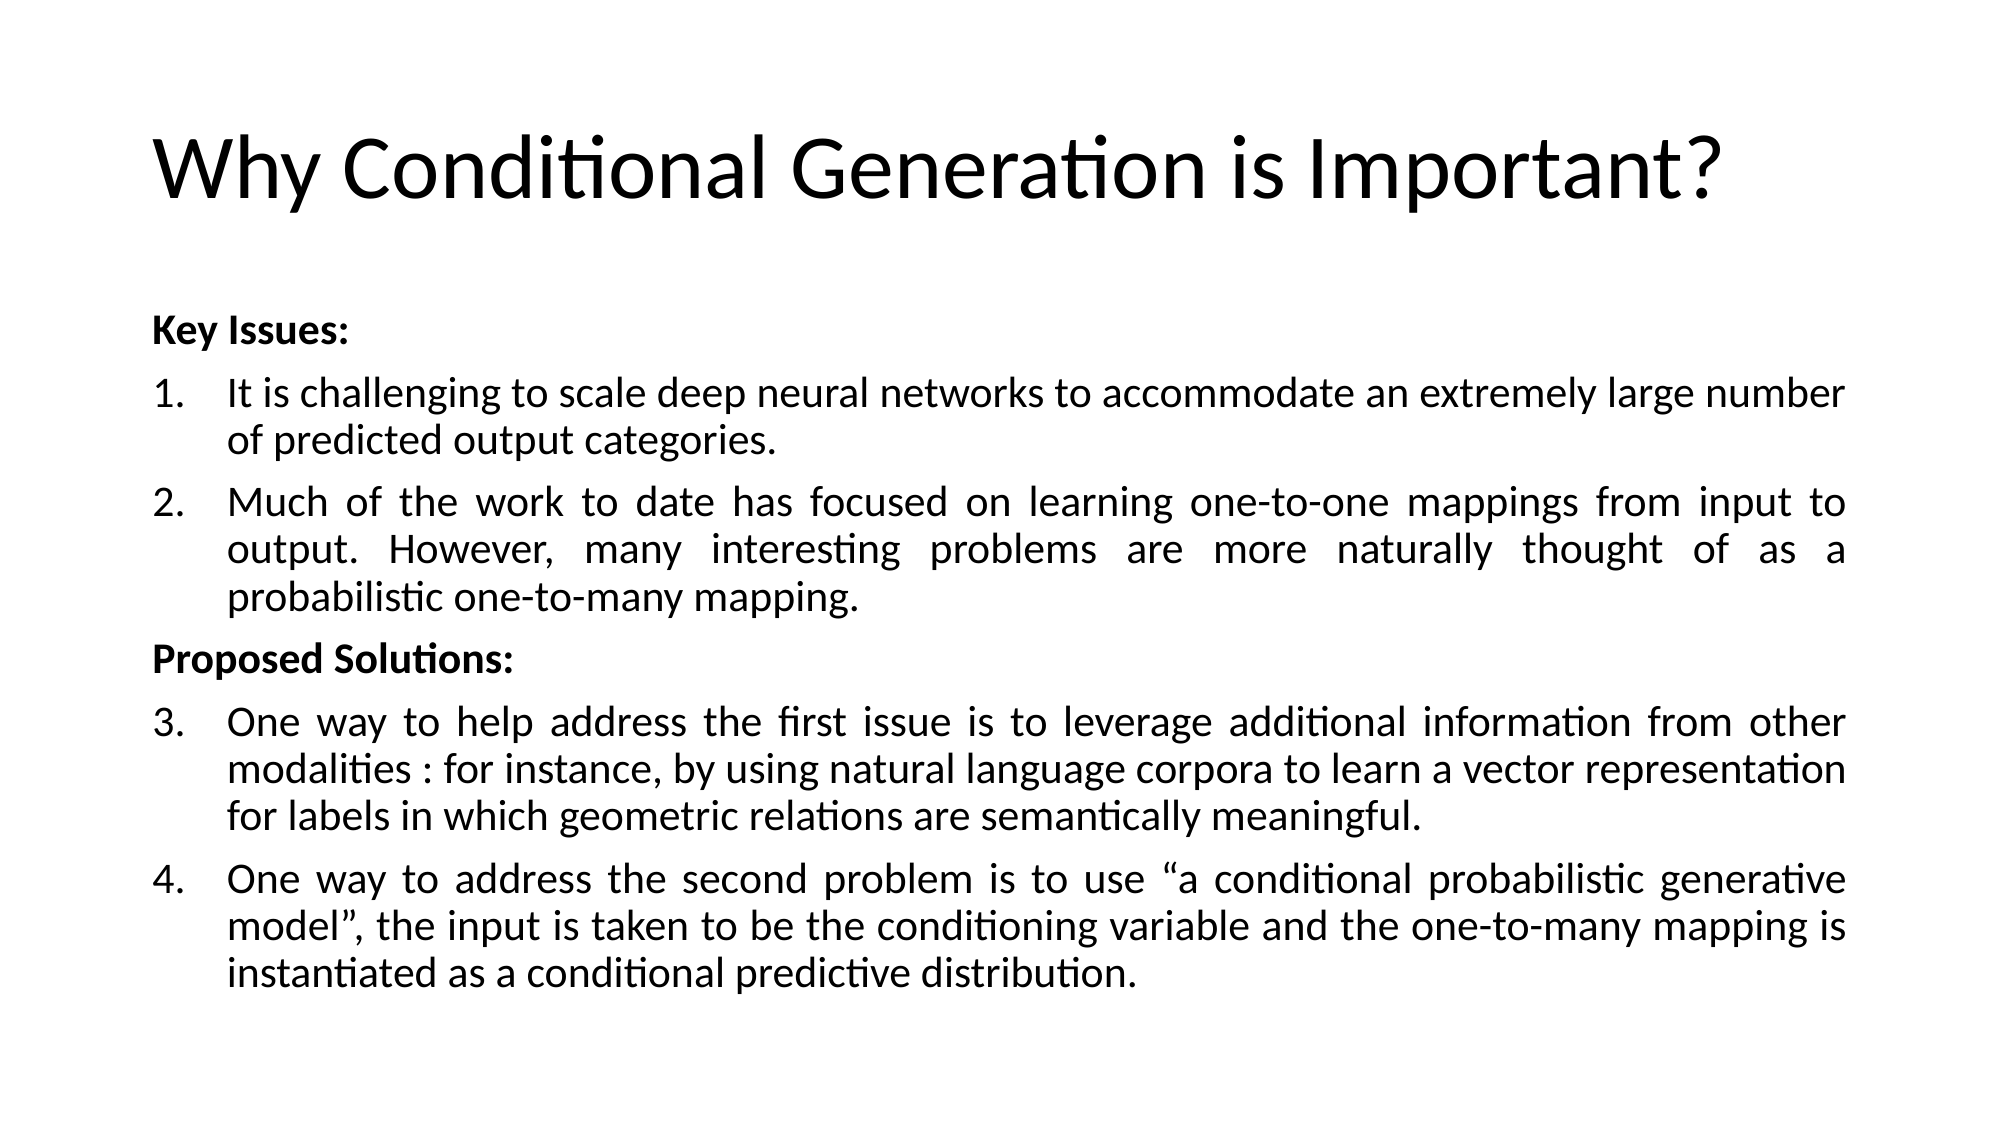

# Why Conditional Generation is Important?
Key Issues:
It is challenging to scale deep neural networks to accommodate an extremely large number of predicted output categories.
Much of the work to date has focused on learning one-to-one mappings from input to output. However, many interesting problems are more naturally thought of as a probabilistic one-to-many mapping.
Proposed Solutions:
One way to help address the first issue is to leverage additional information from other modalities : for instance, by using natural language corpora to learn a vector representation for labels in which geometric relations are semantically meaningful.
One way to address the second problem is to use “a conditional probabilistic generative model”, the input is taken to be the conditioning variable and the one-to-many mapping is instantiated as a conditional predictive distribution.